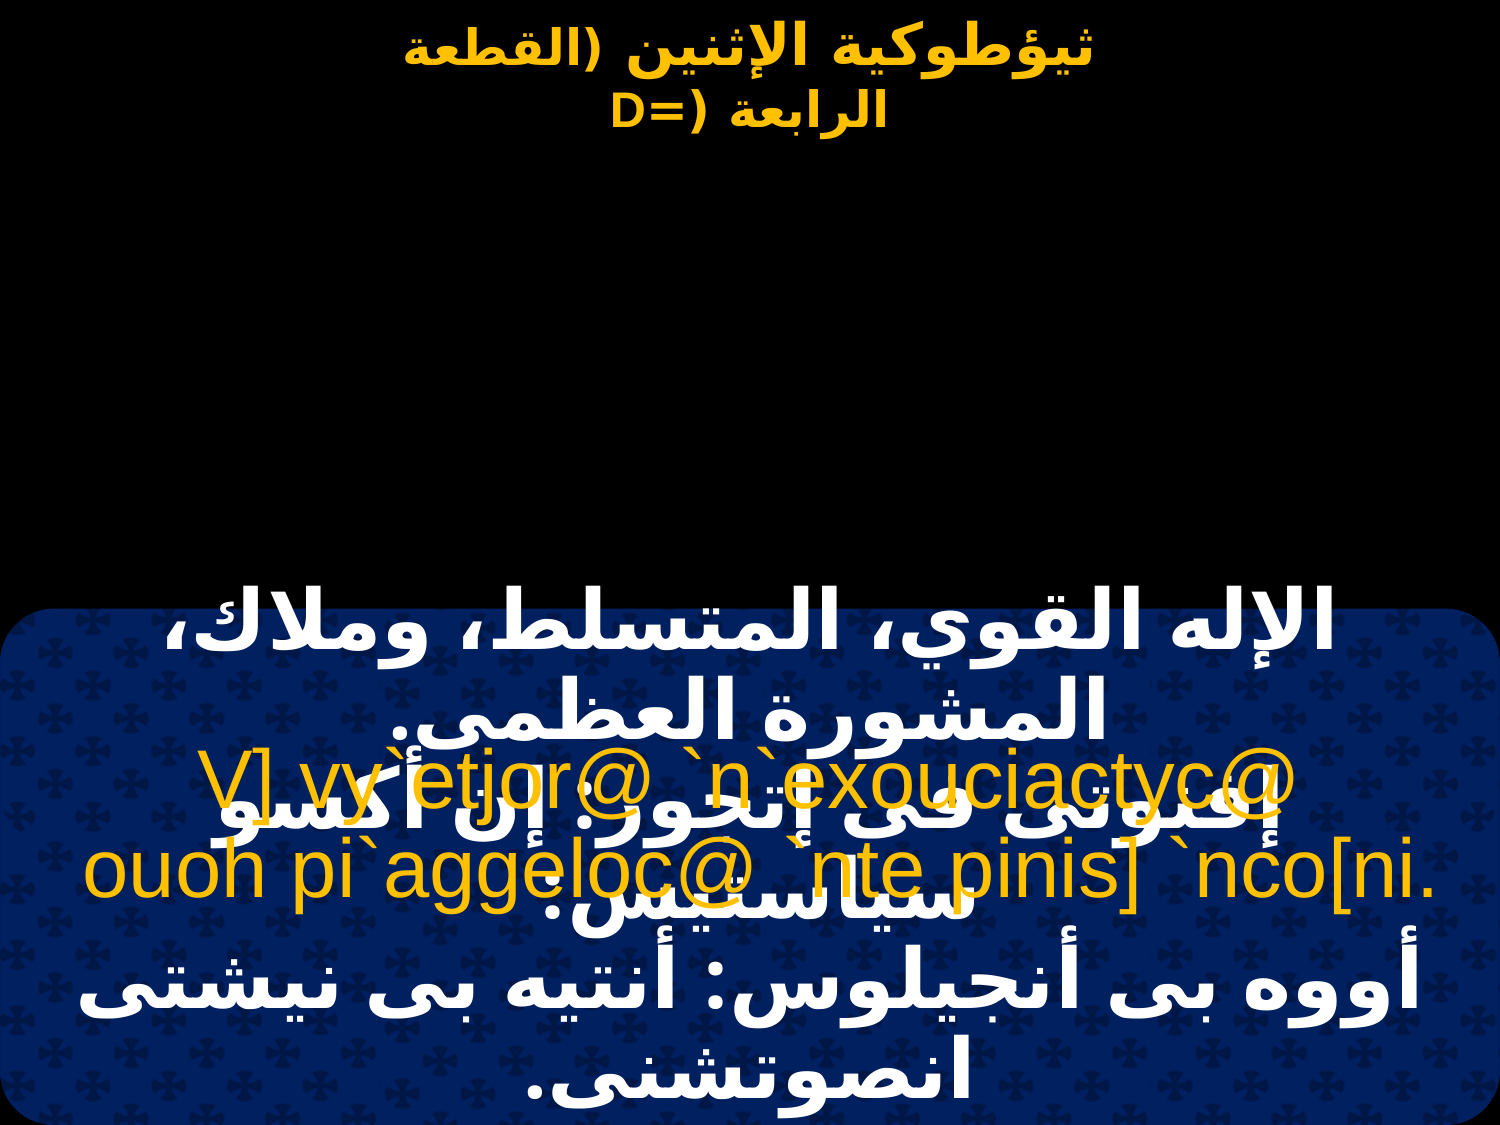

الإله القوي، المتسلط، وملاك، المشورة العظمى.
V] vy`etjor@ `n`exouciactyc@
 ouoh pi`aggeloc@ `nte pinis] `nco[ni.
إفنوتى فى إتجور: إن أكسو سياستيس:
أووه بى أنجيلوس: أنتيه بى نيشتى انصوتشنى.